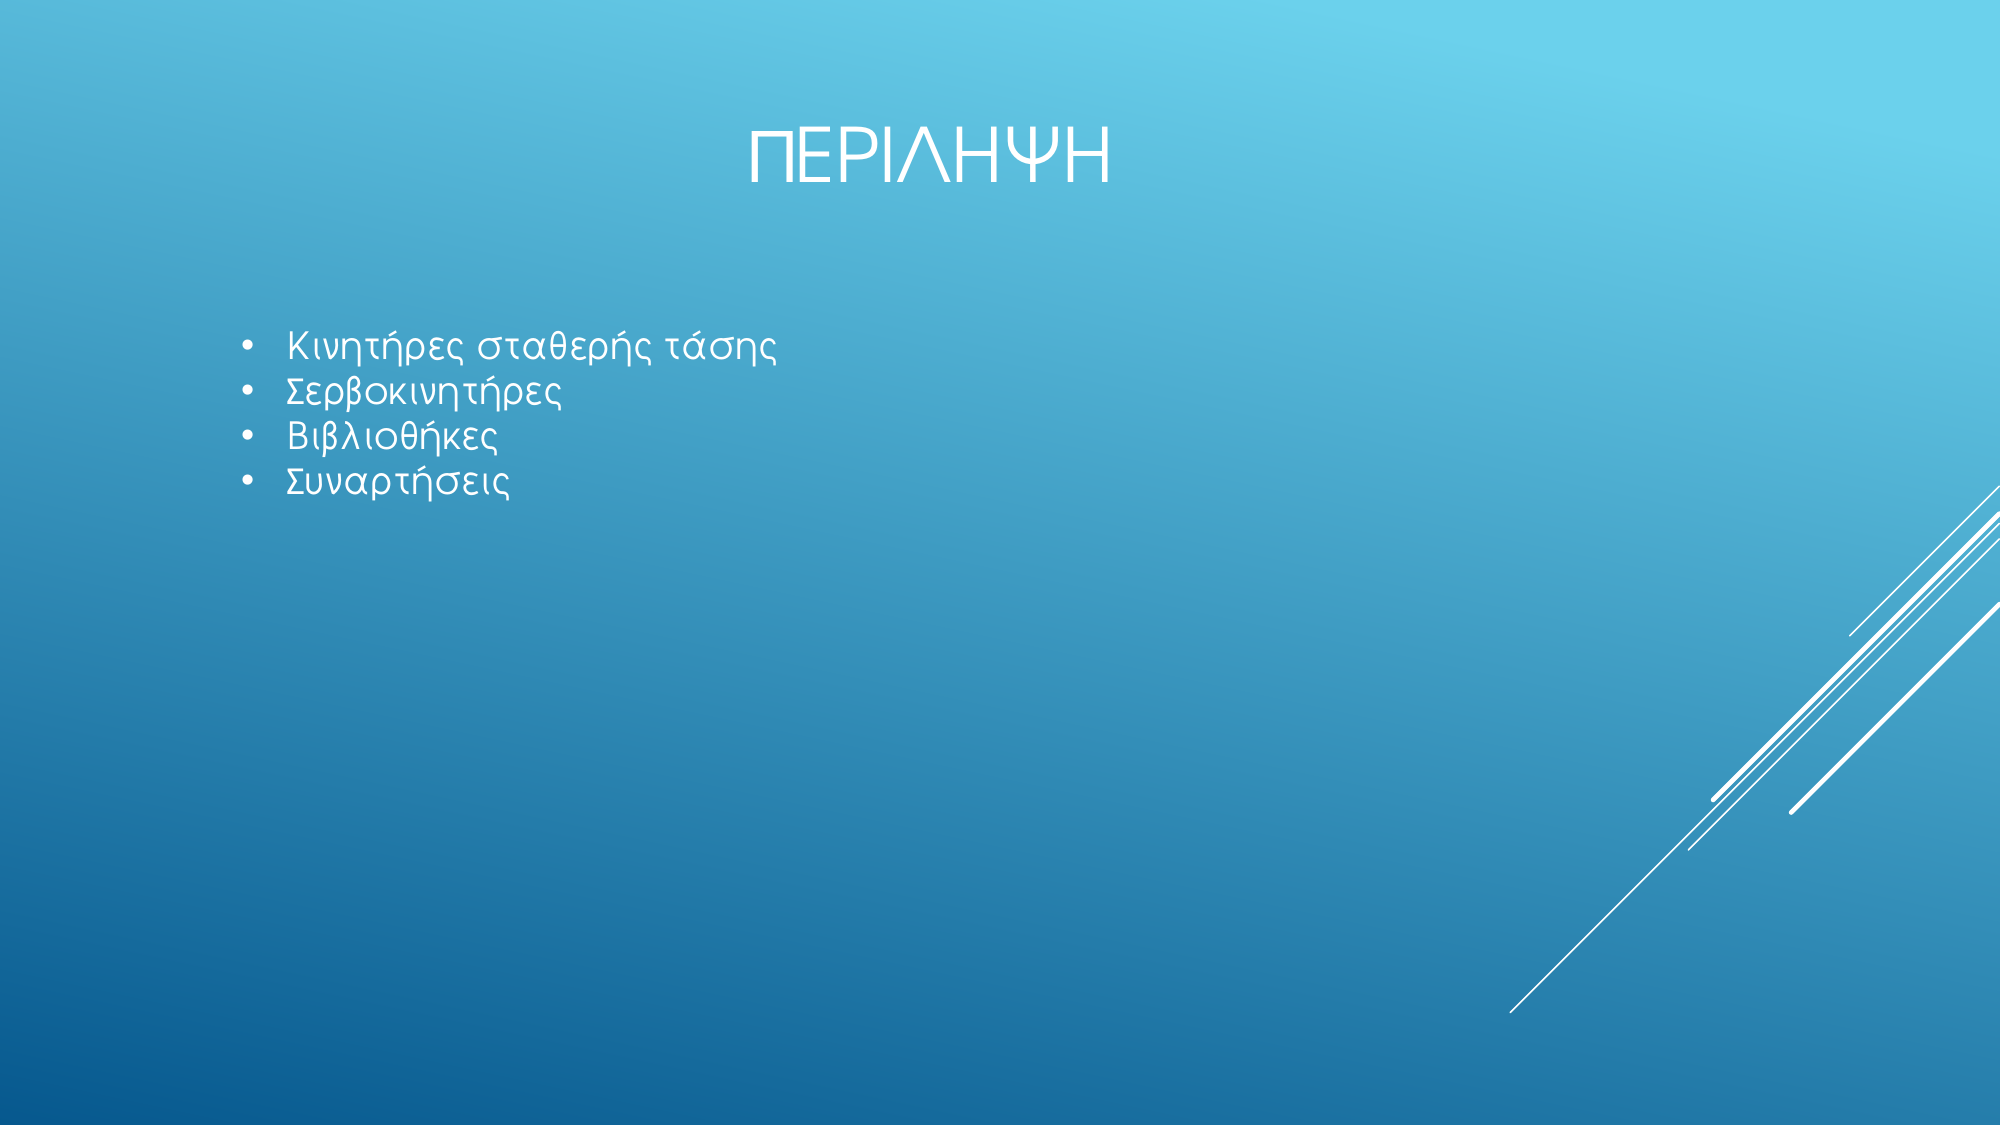

# Περιληψη
Κινητήρες σταθερής τάσης
Σερβοκινητήρες
Βιβλιοθήκες
Συναρτήσεις